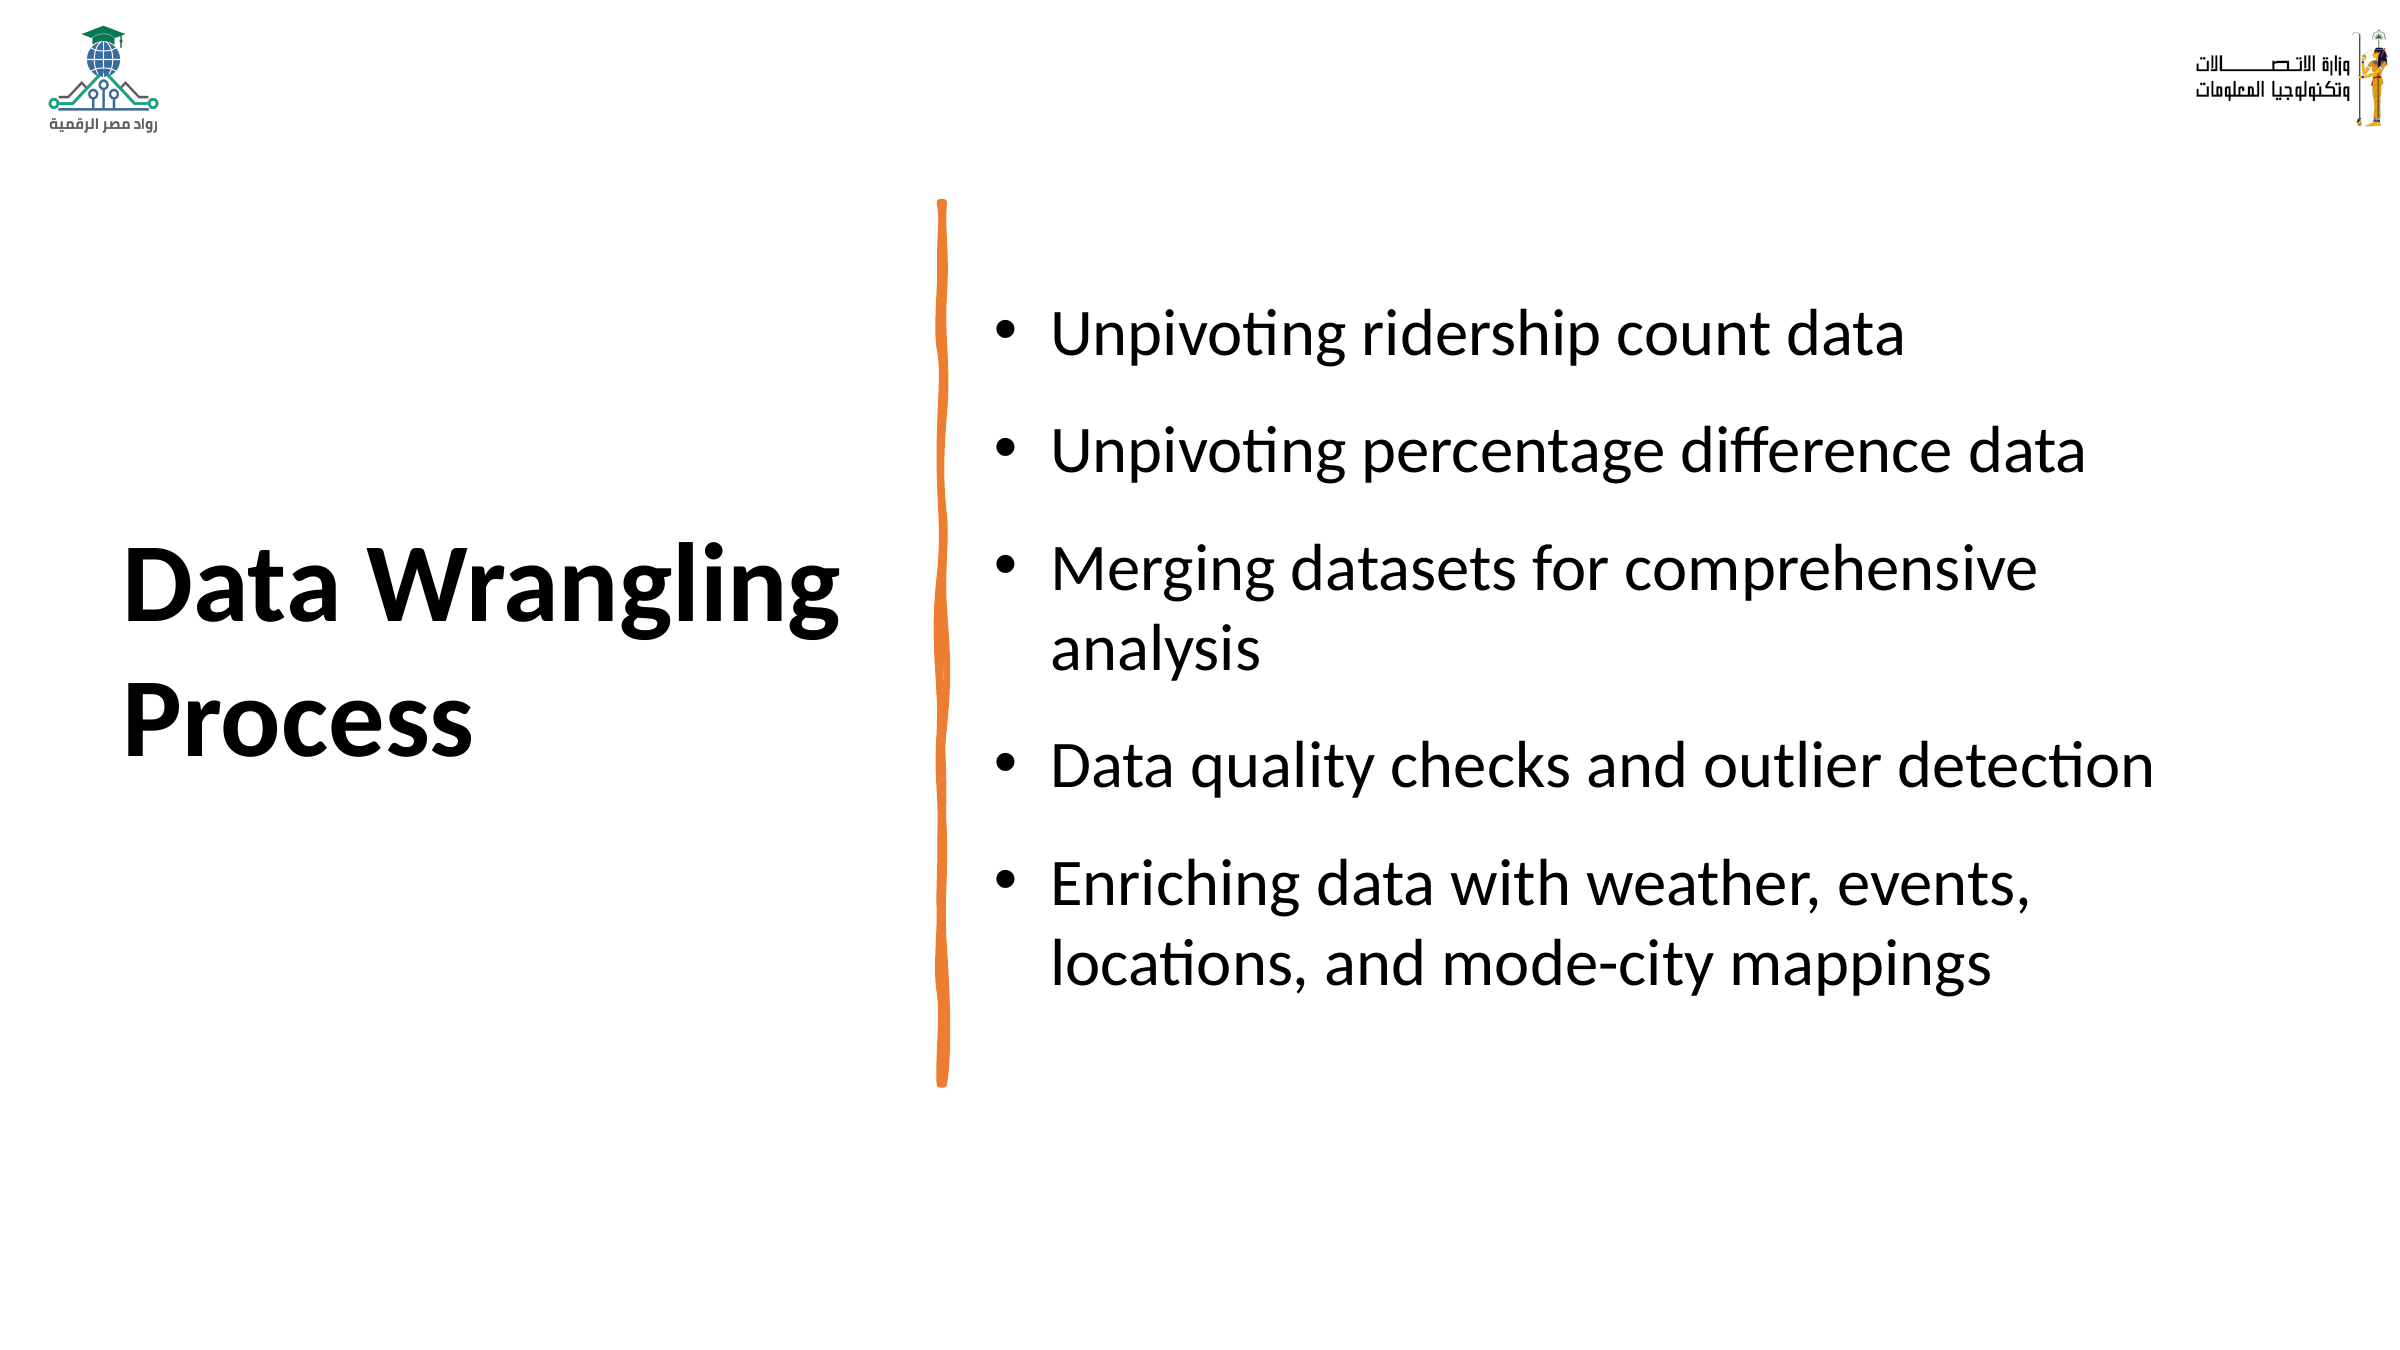

# Data Wrangling Process
Unpivoting ridership count data
Unpivoting percentage difference data
Merging datasets for comprehensive analysis
Data quality checks and outlier detection
Enriching data with weather, events, locations, and mode-city mappings